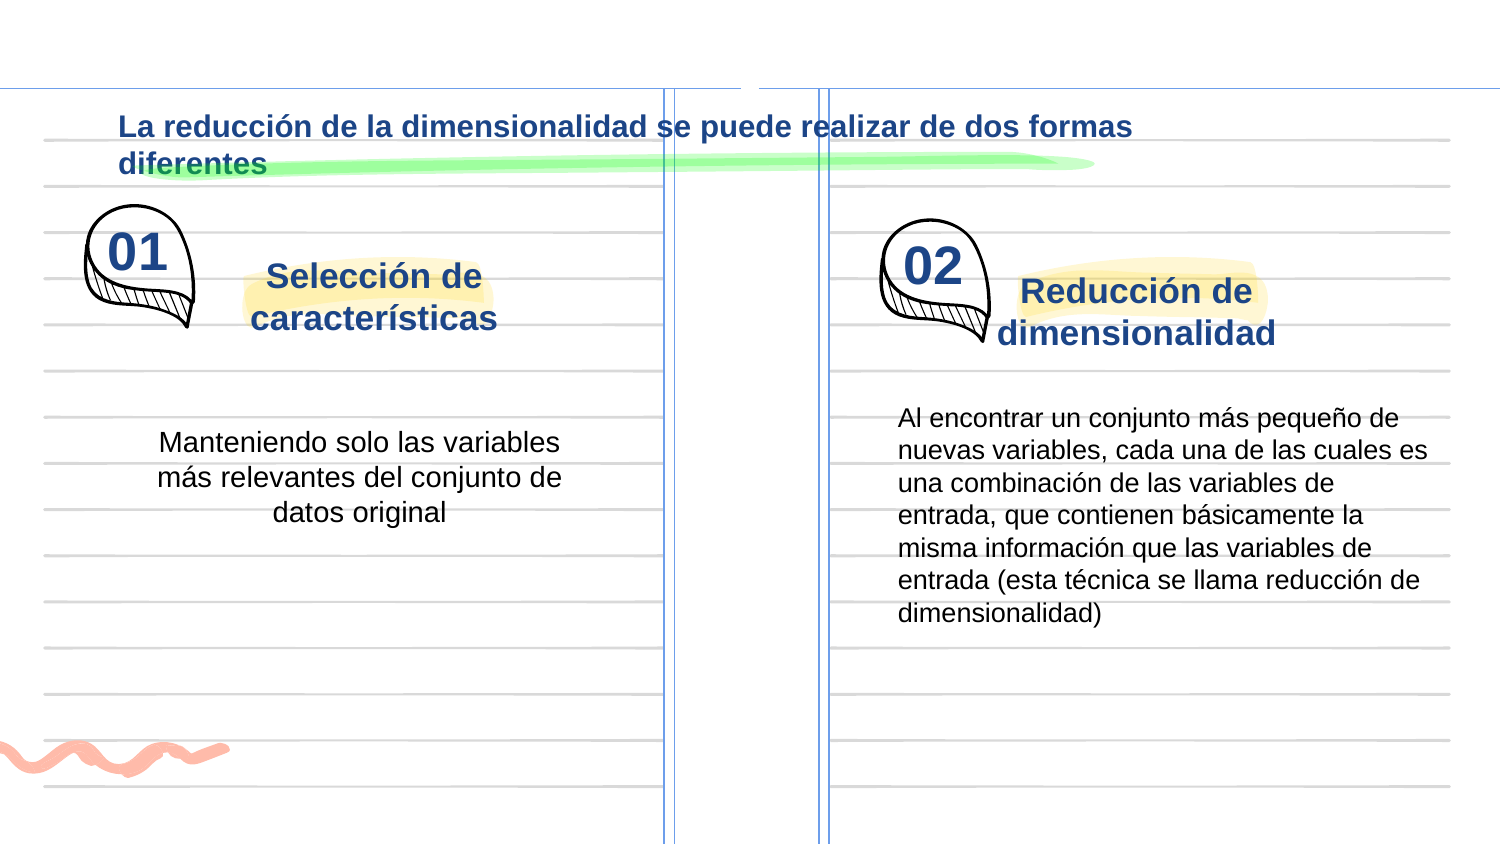

# La reducción de la dimensionalidad se puede realizar de dos formas diferentes

01

02

Reducción de dimensionalidad
Selección de características
Al encontrar un conjunto más pequeño de nuevas variables, cada una de las cuales es una combinación de las variables de entrada, que contienen básicamente la misma información que las variables de entrada (esta técnica se llama reducción de dimensionalidad)

Manteniendo solo las variables más relevantes del conjunto de datos original